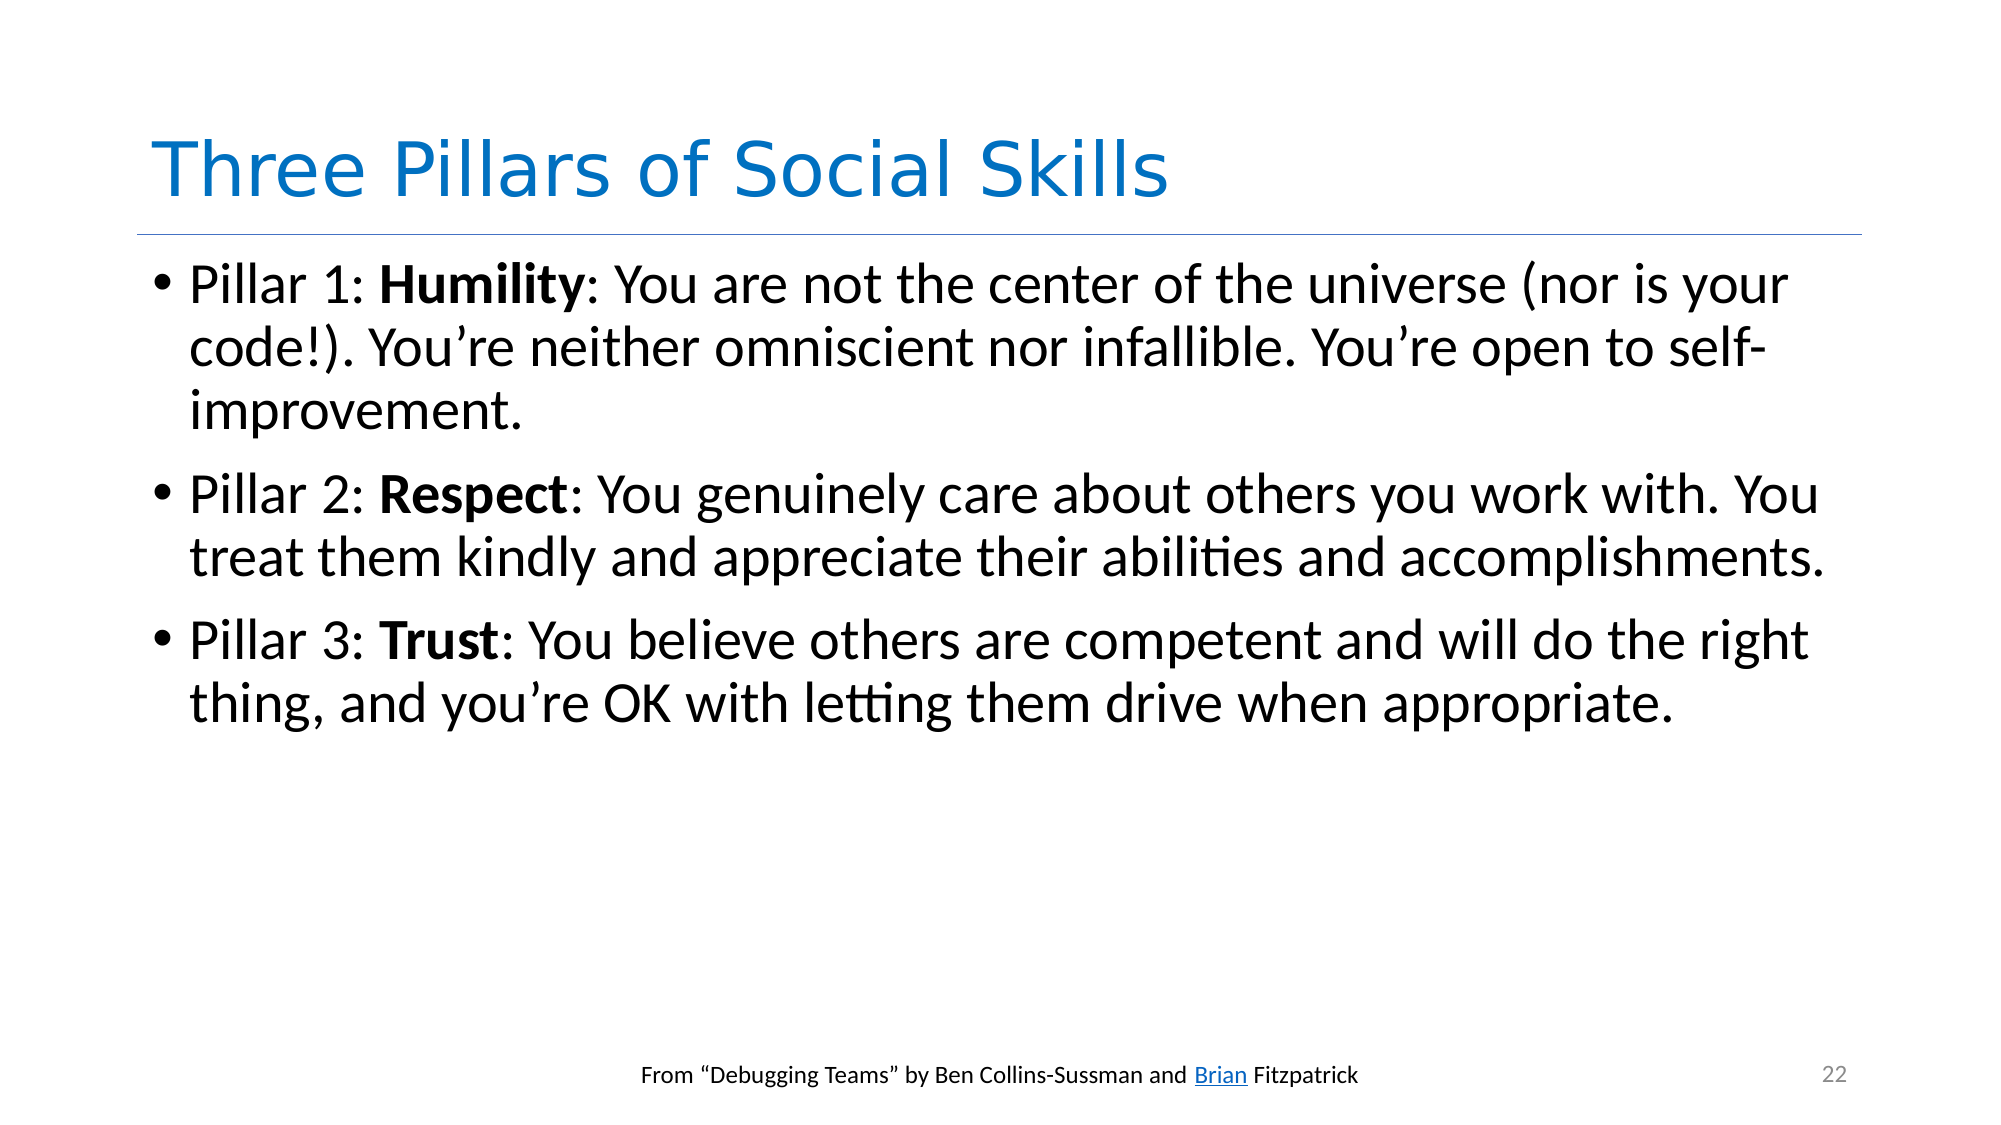

# Three Pillars of Social Skills
Pillar 1: Humility: You are not the center of the universe (nor is your code!). You’re neither omniscient nor infallible. You’re open to self-improvement.
Pillar 2: Respect: You genuinely care about others you work with. You treat them kindly and appreciate their abilities and accomplishments.
Pillar 3: Trust: You believe others are competent and will do the right thing, and you’re OK with letting them drive when appropriate.

22
From “Debugging Teams” by Ben Collins-Sussman and Brian Fitzpatrick